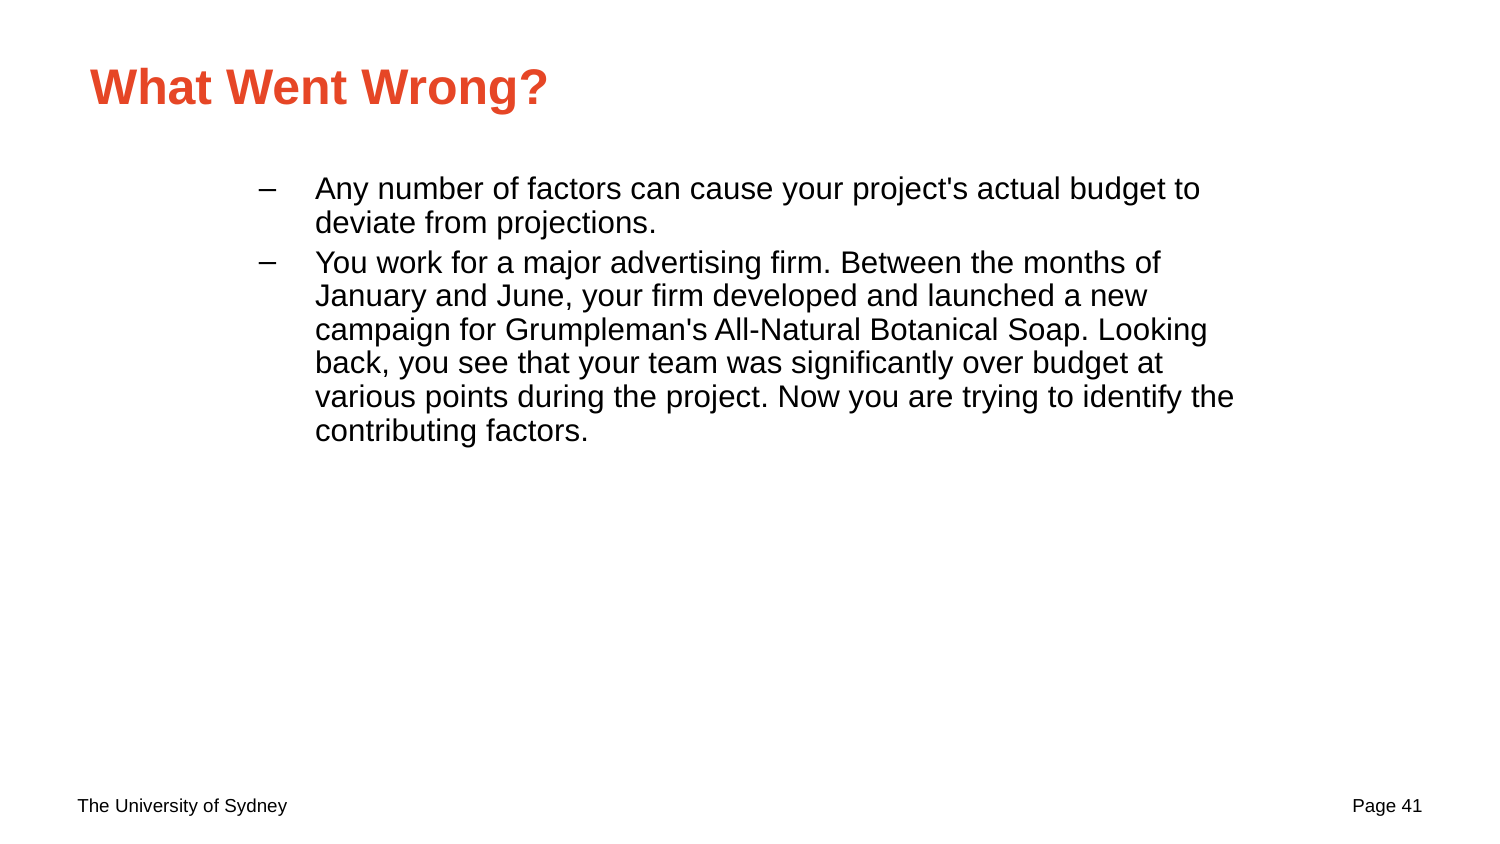

# What Went Wrong?
Any number of factors can cause your project's actual budget to deviate from projections.
You work for a major advertising firm. Between the months of January and June, your firm developed and launched a new campaign for Grumpleman's All-Natural Botanical Soap. Looking back, you see that your team was significantly over budget at various points during the project. Now you are trying to identify the contributing factors.